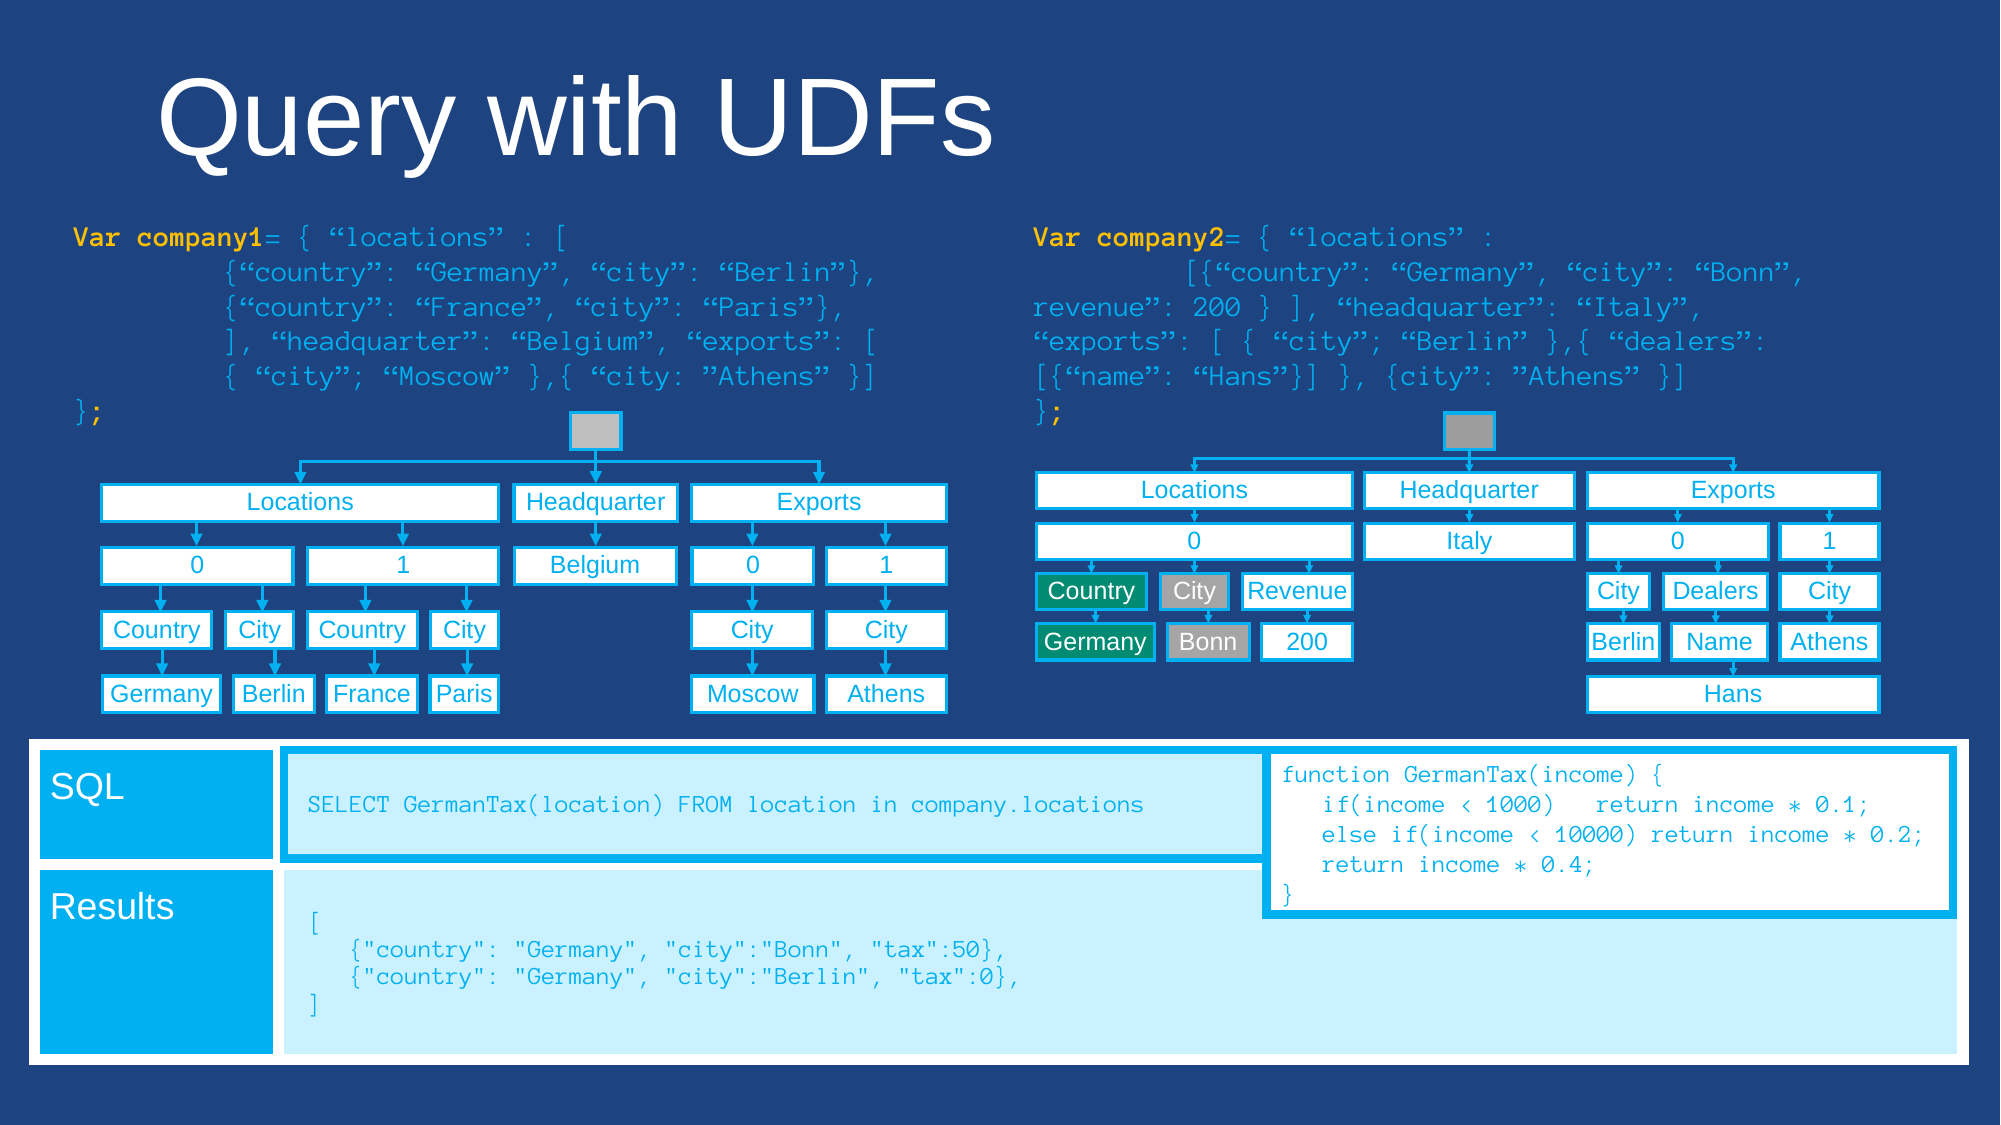

# Query with UDFs
Var company1= { “locations” : [
	{“country”: “Germany”, “city”: “Berlin”},
	{“country”: “France”, “city”: “Paris”},
	], “headquarter”: “Belgium”, “exports”: [
	{ “city”; “Moscow” },{ “city: ”Athens” }]
};
Var company2= { “locations” :
	[{“country”: “Germany”, “city”: “Bonn”, 	revenue”: 200 } ], “headquarter”: “Italy”, 	“exports”: [ { “city”; “Berlin” },{ “dealers”: 	[{“name”: “Hans”}] }, {city”: ”Athens” }]
};

Locations
Headquarter
Exports
0
1
City
City
Moscow
Athens
0
1
Belgium
Country
City
Country
City
Germany
Berlin
France
Paris

Locations
Headquarter
Exports
0
Italy
0
1
Country
City
Revenue
City
Dealers
City
Germany
Bonn
200
Berlin
Name
Athens
Hans
| SQL | SELECT GermanTax(location) FROM location in company.locations |
| --- | --- |
| Results | [ {"country": "Germany", "city":"Bonn", "tax":50}, {"country": "Germany", "city":"Berlin", "tax":0}, ] |

function GermanTax(income) {
   if(income < 1000)   return income * 0.1;
   else if(income < 10000) return income * 0.2;
   return income * 0.4;
}